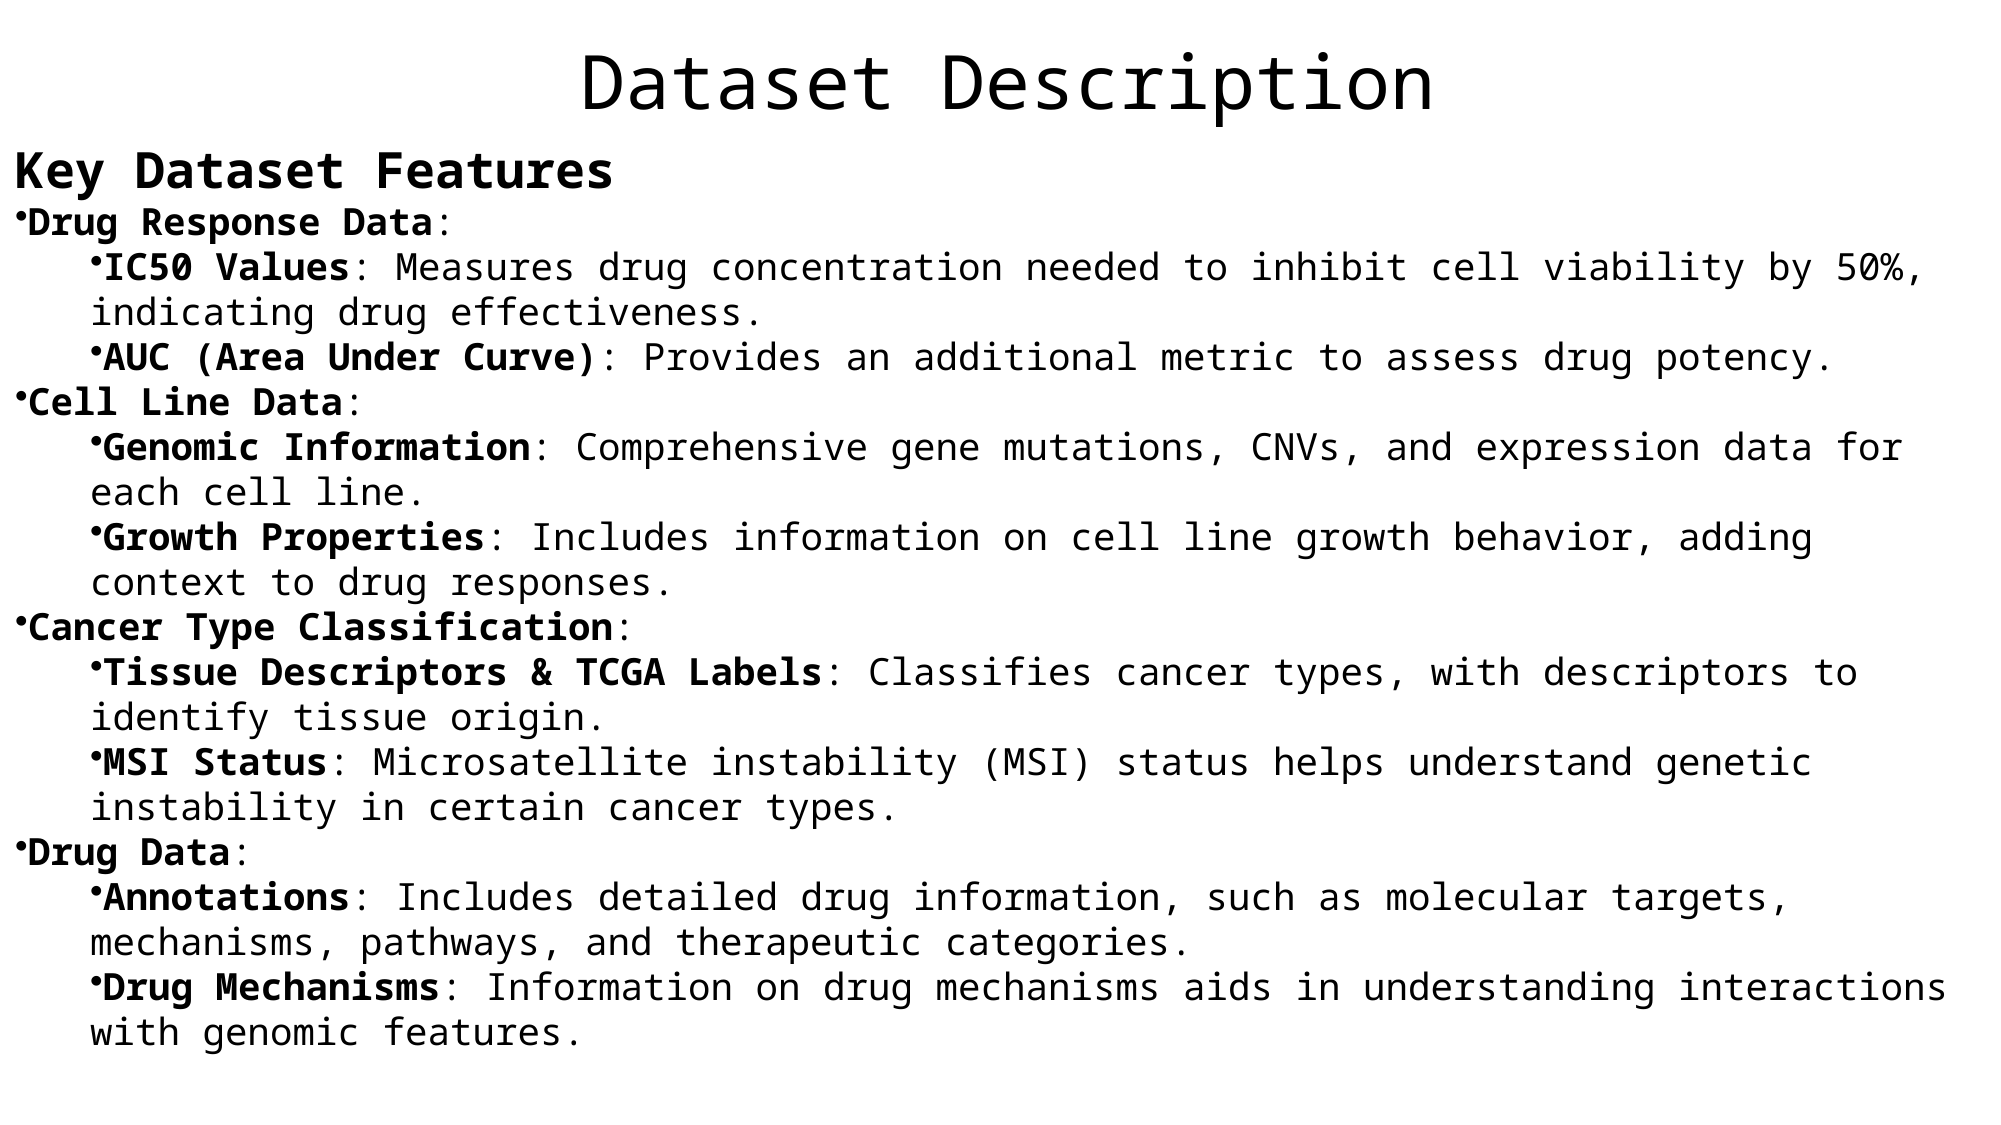

Dataset Description
Key Dataset Features
Drug Response Data:
IC50 Values: Measures drug concentration needed to inhibit cell viability by 50%, indicating drug effectiveness.
AUC (Area Under Curve): Provides an additional metric to assess drug potency.
Cell Line Data:
Genomic Information: Comprehensive gene mutations, CNVs, and expression data for each cell line.
Growth Properties: Includes information on cell line growth behavior, adding context to drug responses.
Cancer Type Classification:
Tissue Descriptors & TCGA Labels: Classifies cancer types, with descriptors to identify tissue origin.
MSI Status: Microsatellite instability (MSI) status helps understand genetic instability in certain cancer types.
Drug Data:
Annotations: Includes detailed drug information, such as molecular targets, mechanisms, pathways, and therapeutic categories.
Drug Mechanisms: Information on drug mechanisms aids in understanding interactions with genomic features.